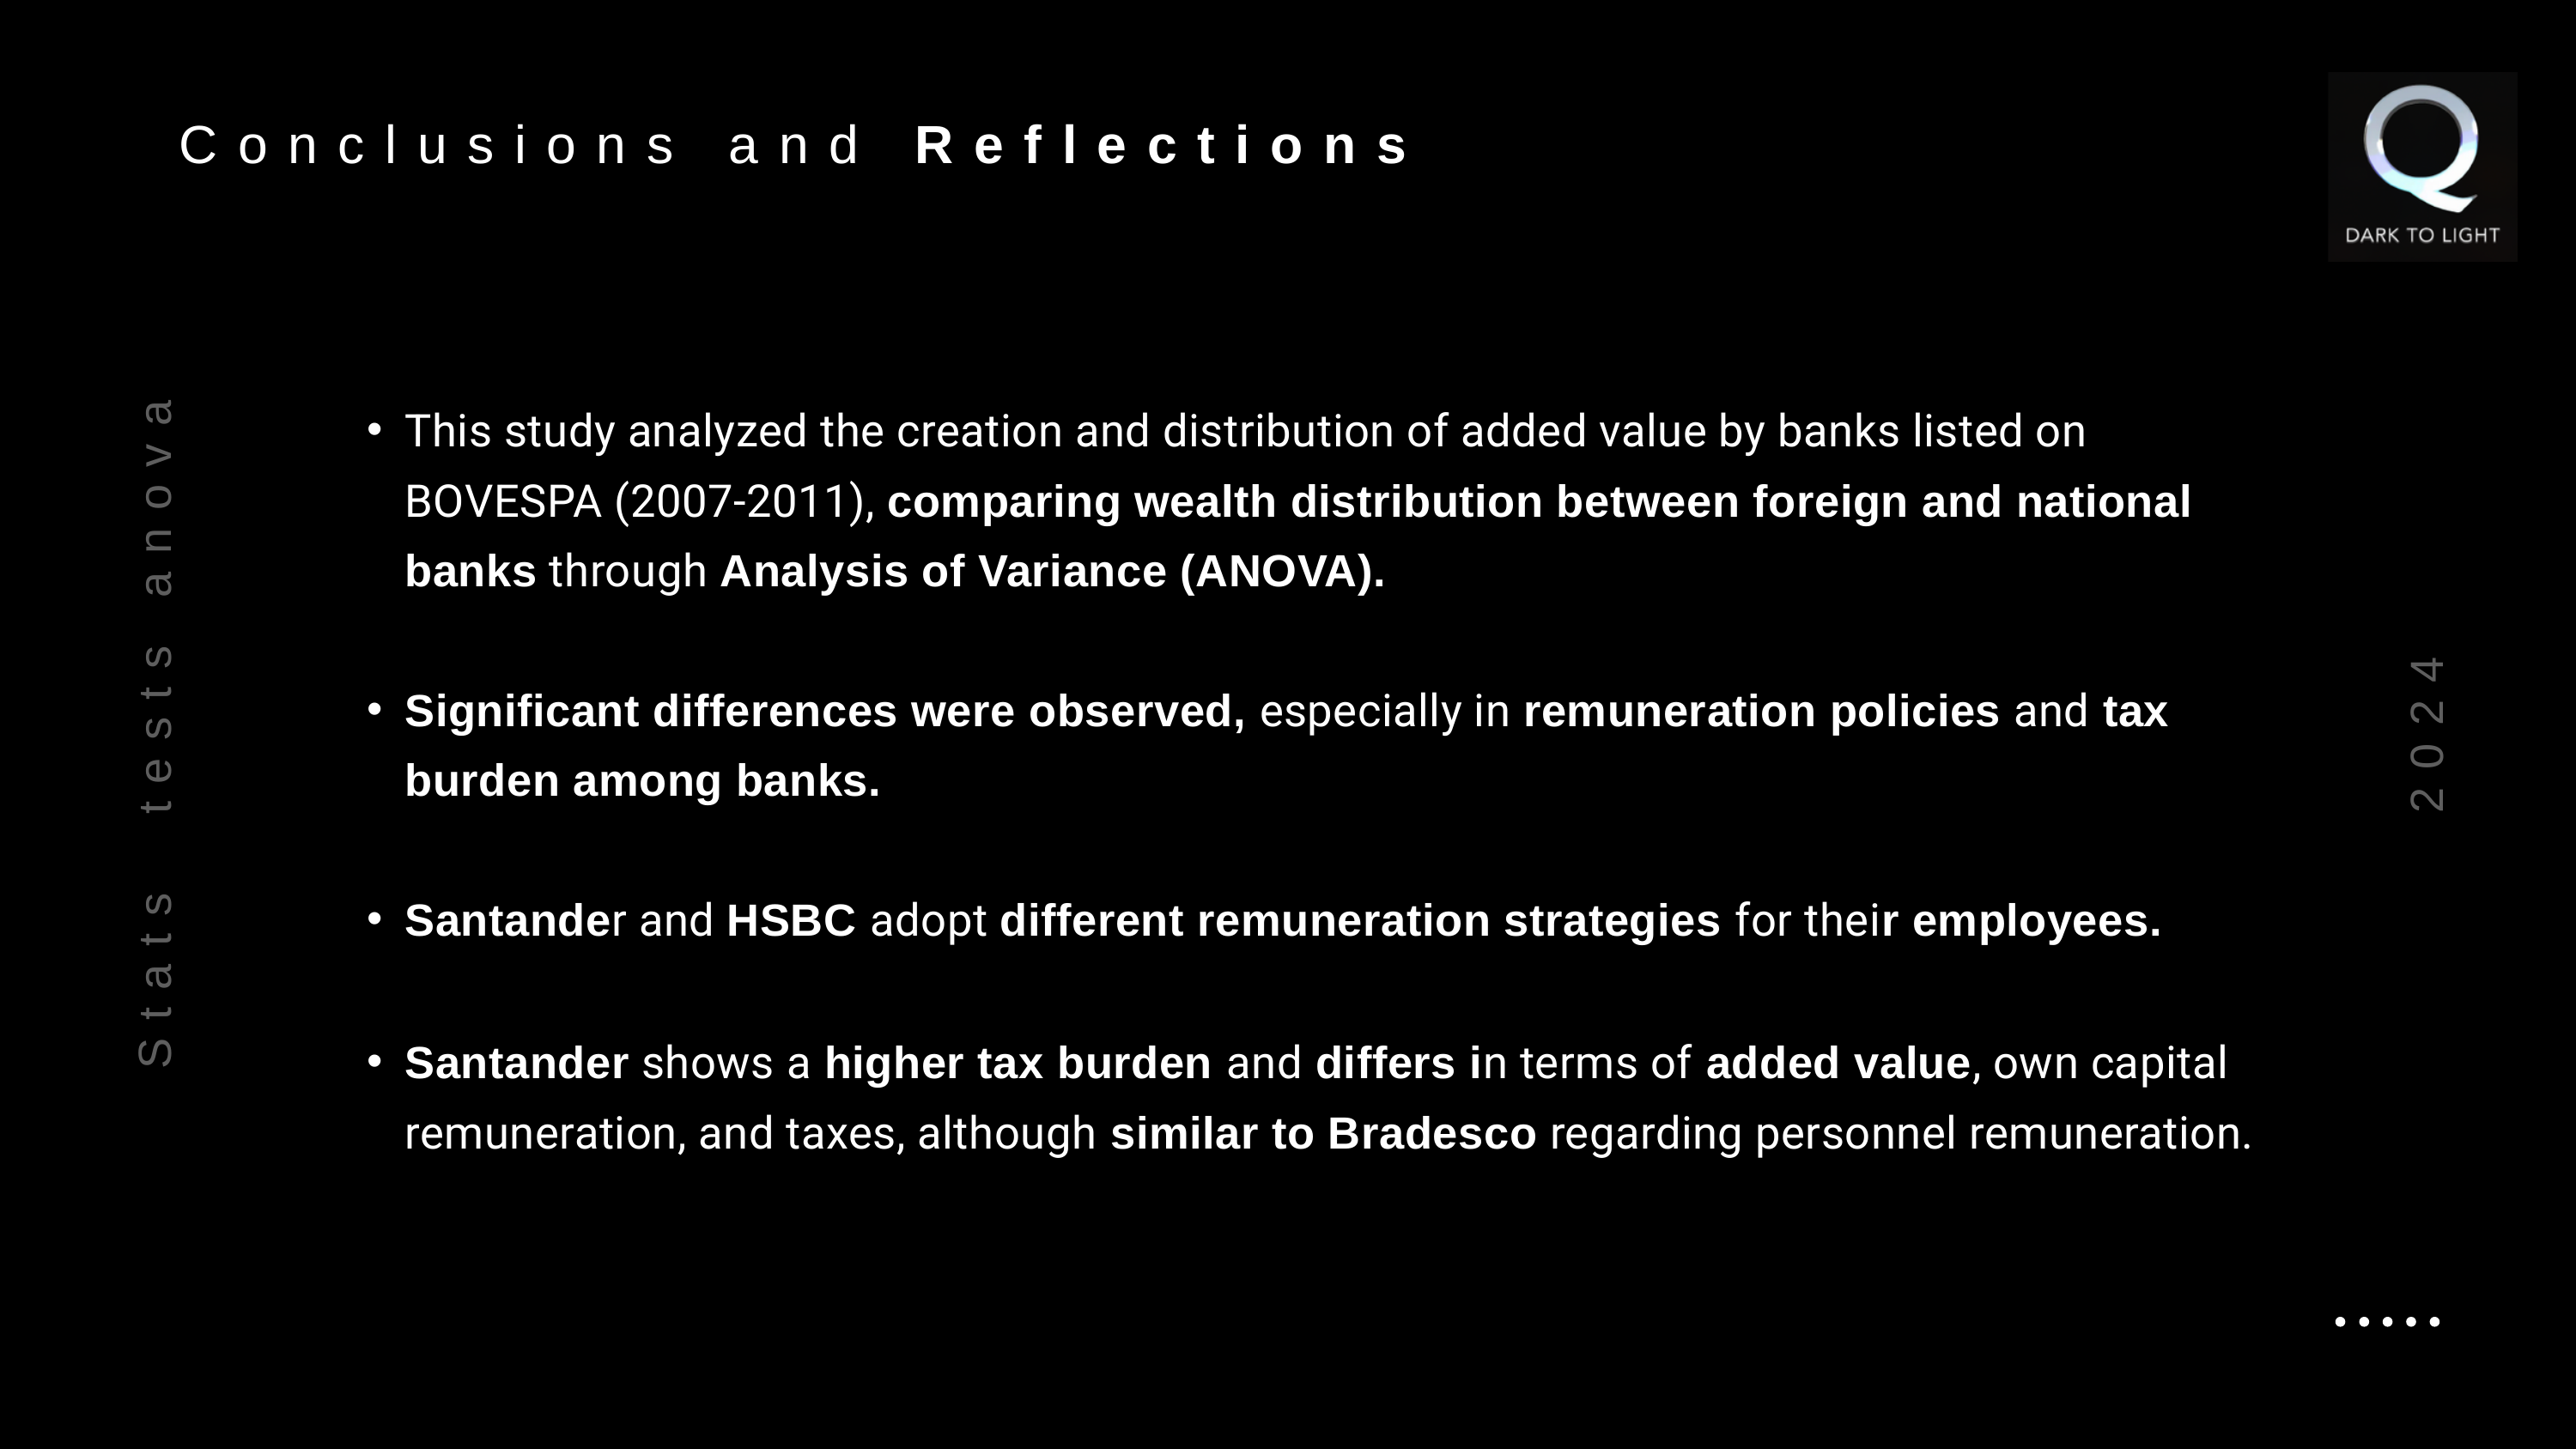

Conclusions and Reflections

This study analyzed the creation and distribution of added value by banks listed on BOVESPA (2007-2011), comparing wealth distribution between foreign and national banks through Analysis of Variance (ANOVA).

Significant differences were observed, especially in remuneration policies and tax burden among banks.

Santander and HSBC adopt different remuneration strategies for their employees.

Santander shows a higher tax burden and differs in terms of added value, own capital remuneration, and taxes, although similar to Bradesco regarding personnel remuneration.

Stats  tests anova
2024